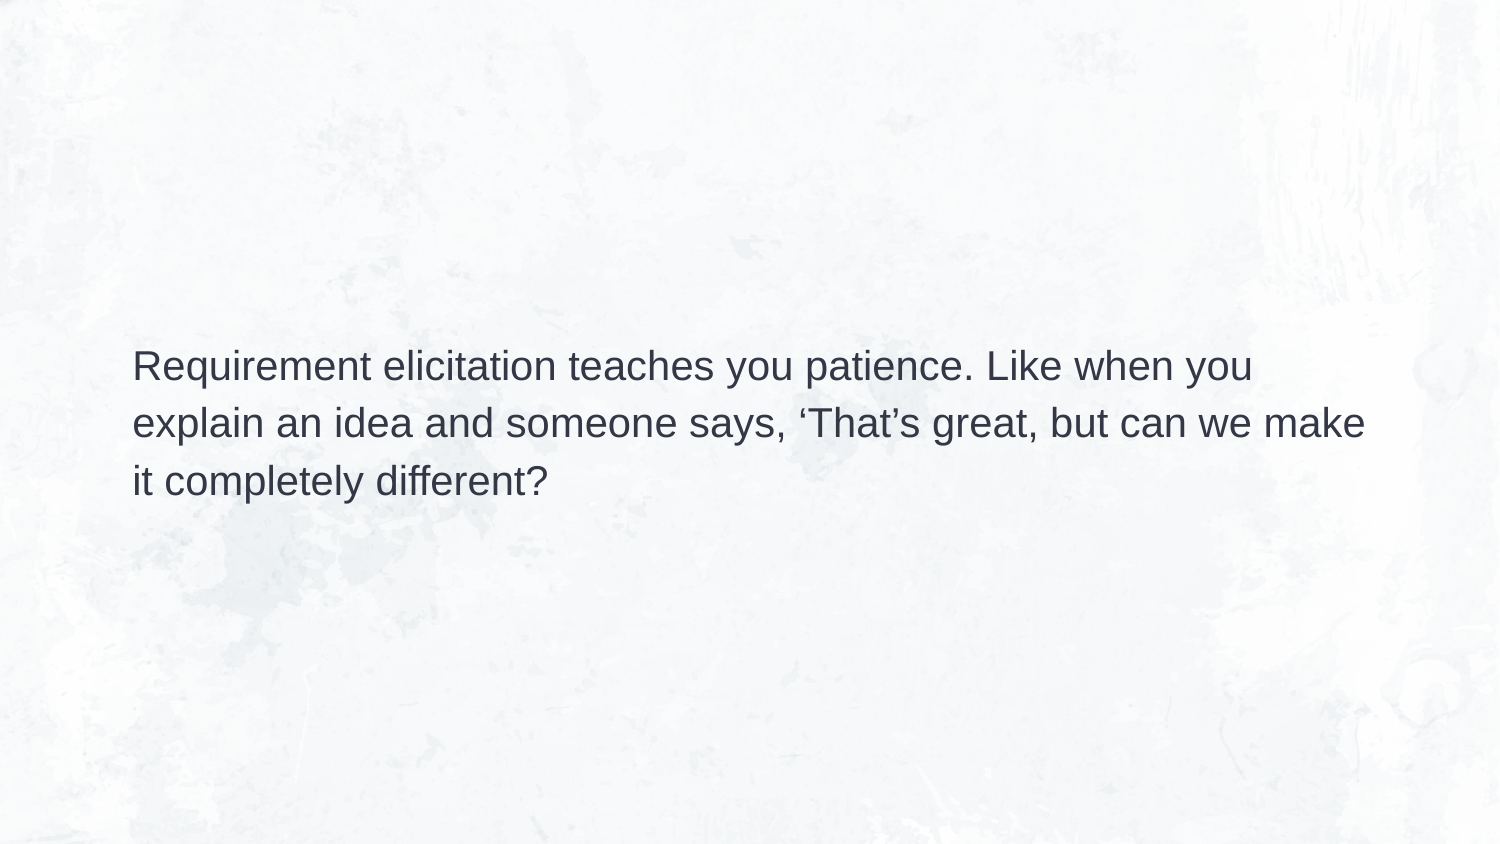

# Requirement elicitation teaches you patience. Like when you explain an idea and someone says, ‘That’s great, but can we make it completely different?